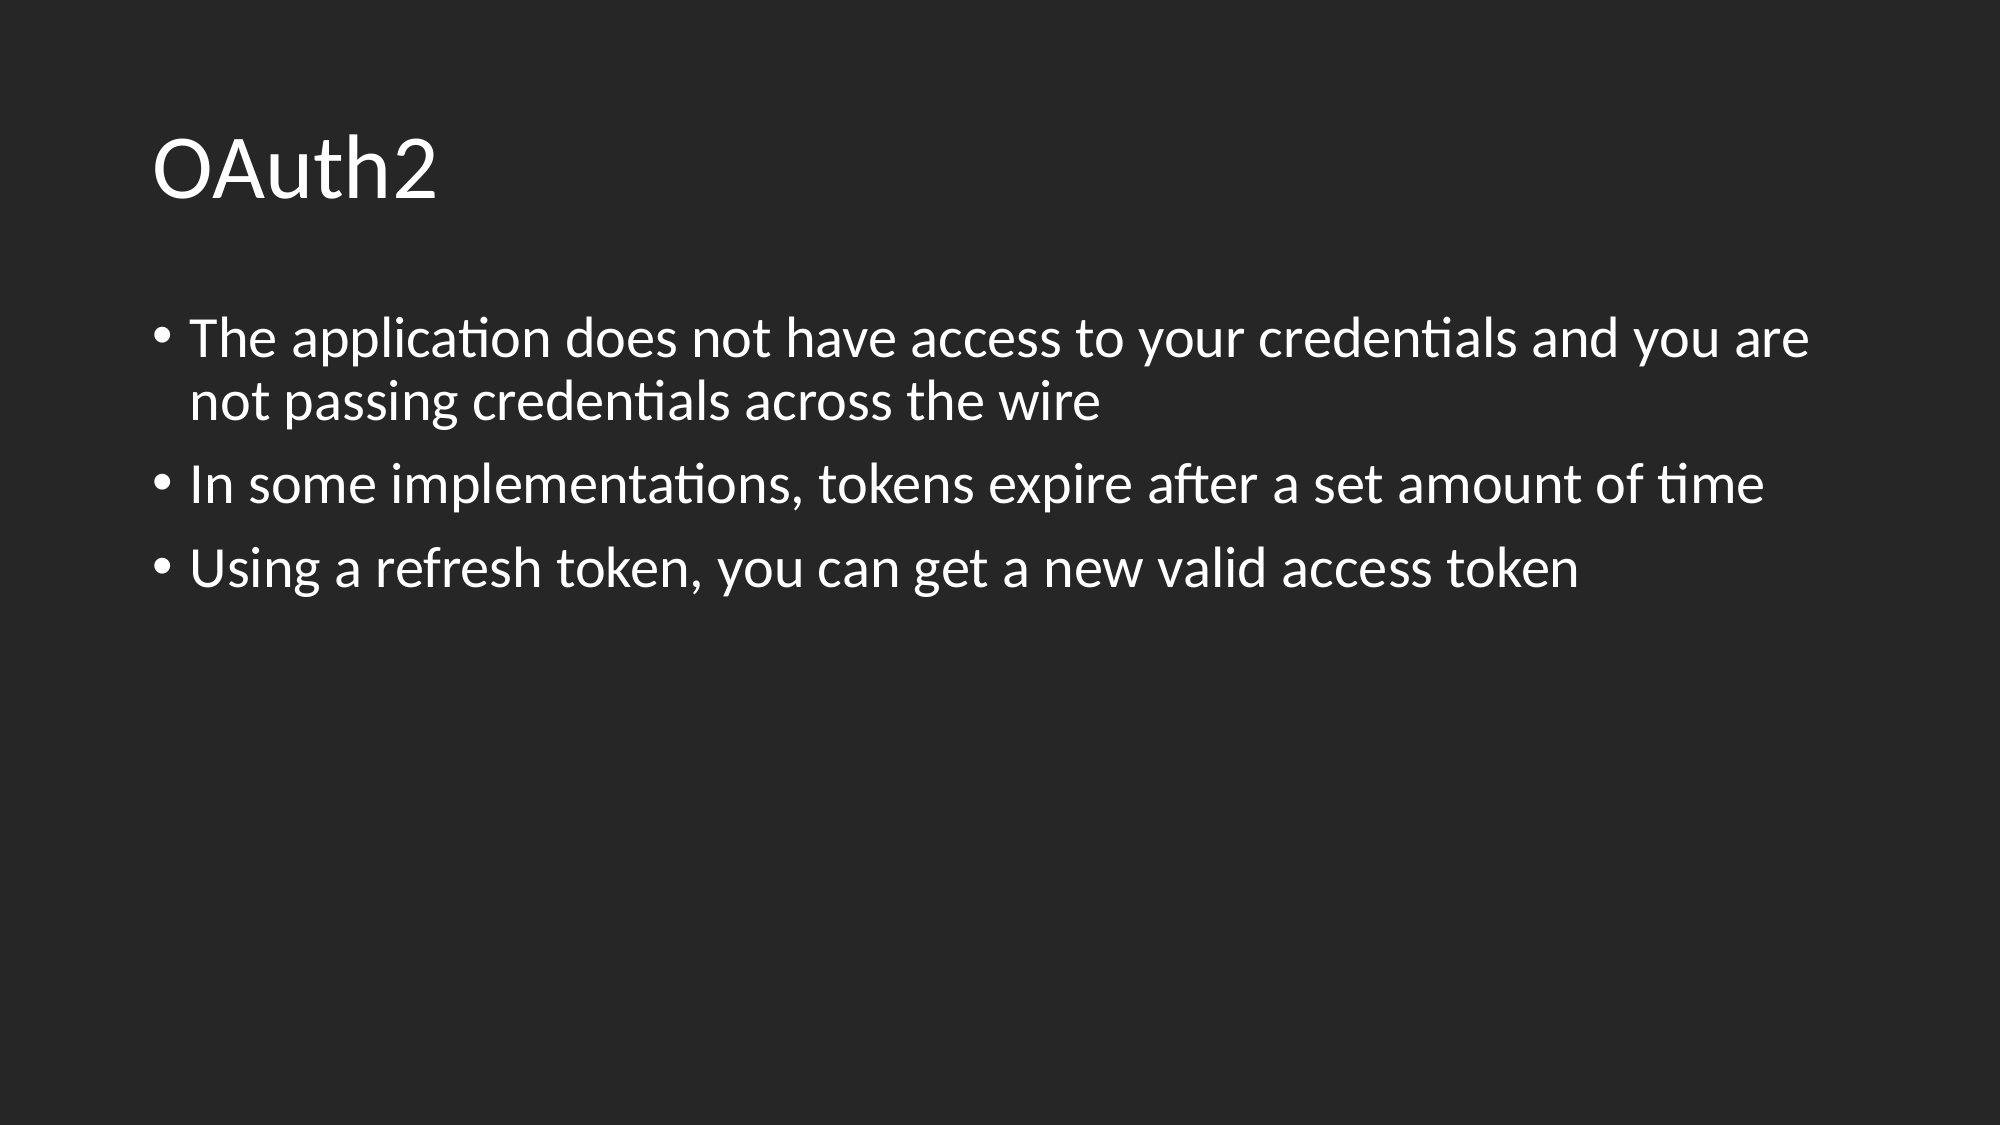

# OAuth2
The application does not have access to your credentials and you are not passing credentials across the wire
In some implementations, tokens expire after a set amount of time
Using a refresh token, you can get a new valid access token